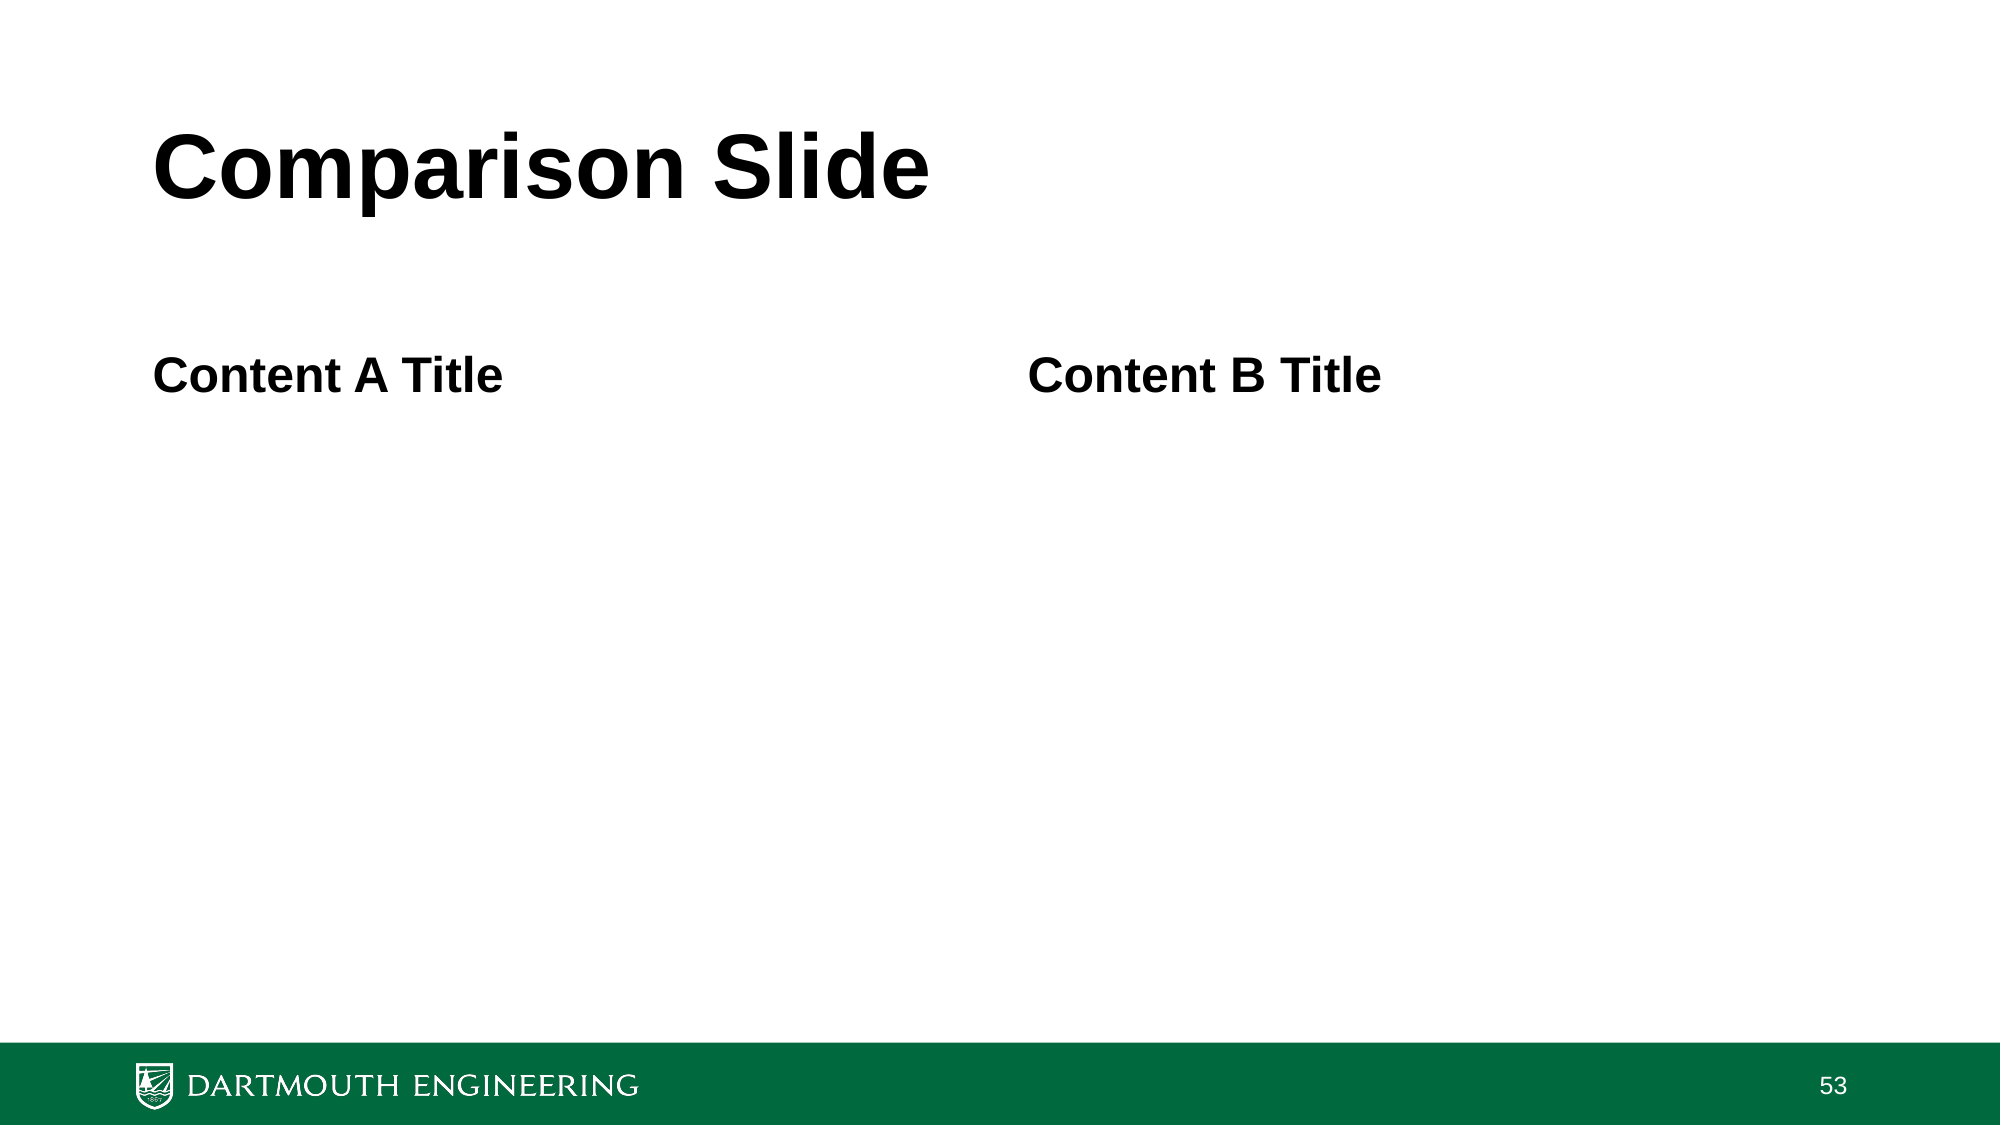

# Comparison Slide
Content A Title
Content B Title

53